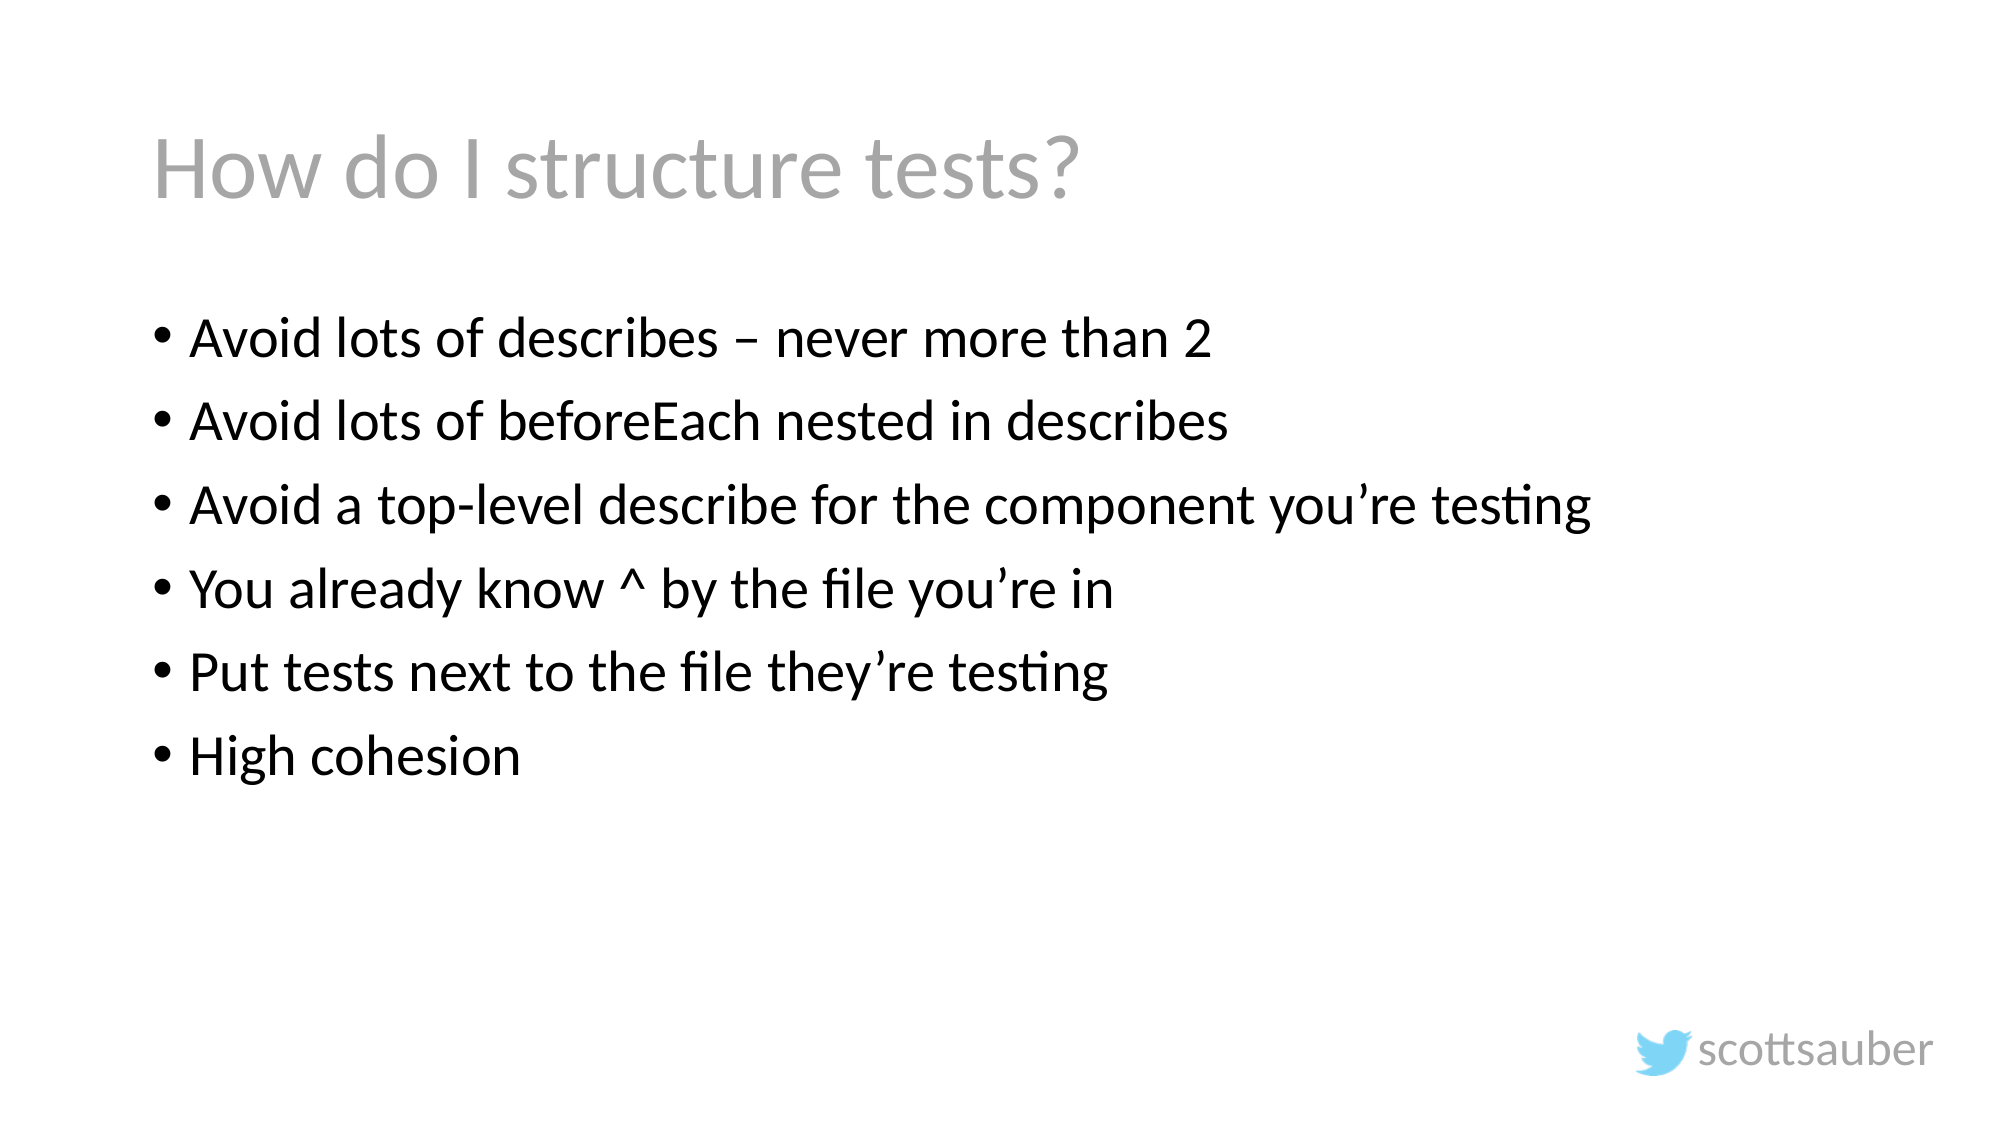

# How do I structure tests?
Avoid lots of describes – never more than 2
Avoid lots of beforeEach nested in describes
Avoid a top-level describe for the component you’re testing
You already know ^ by the file you’re in
Put tests next to the file they’re testing
High cohesion
scottsauber